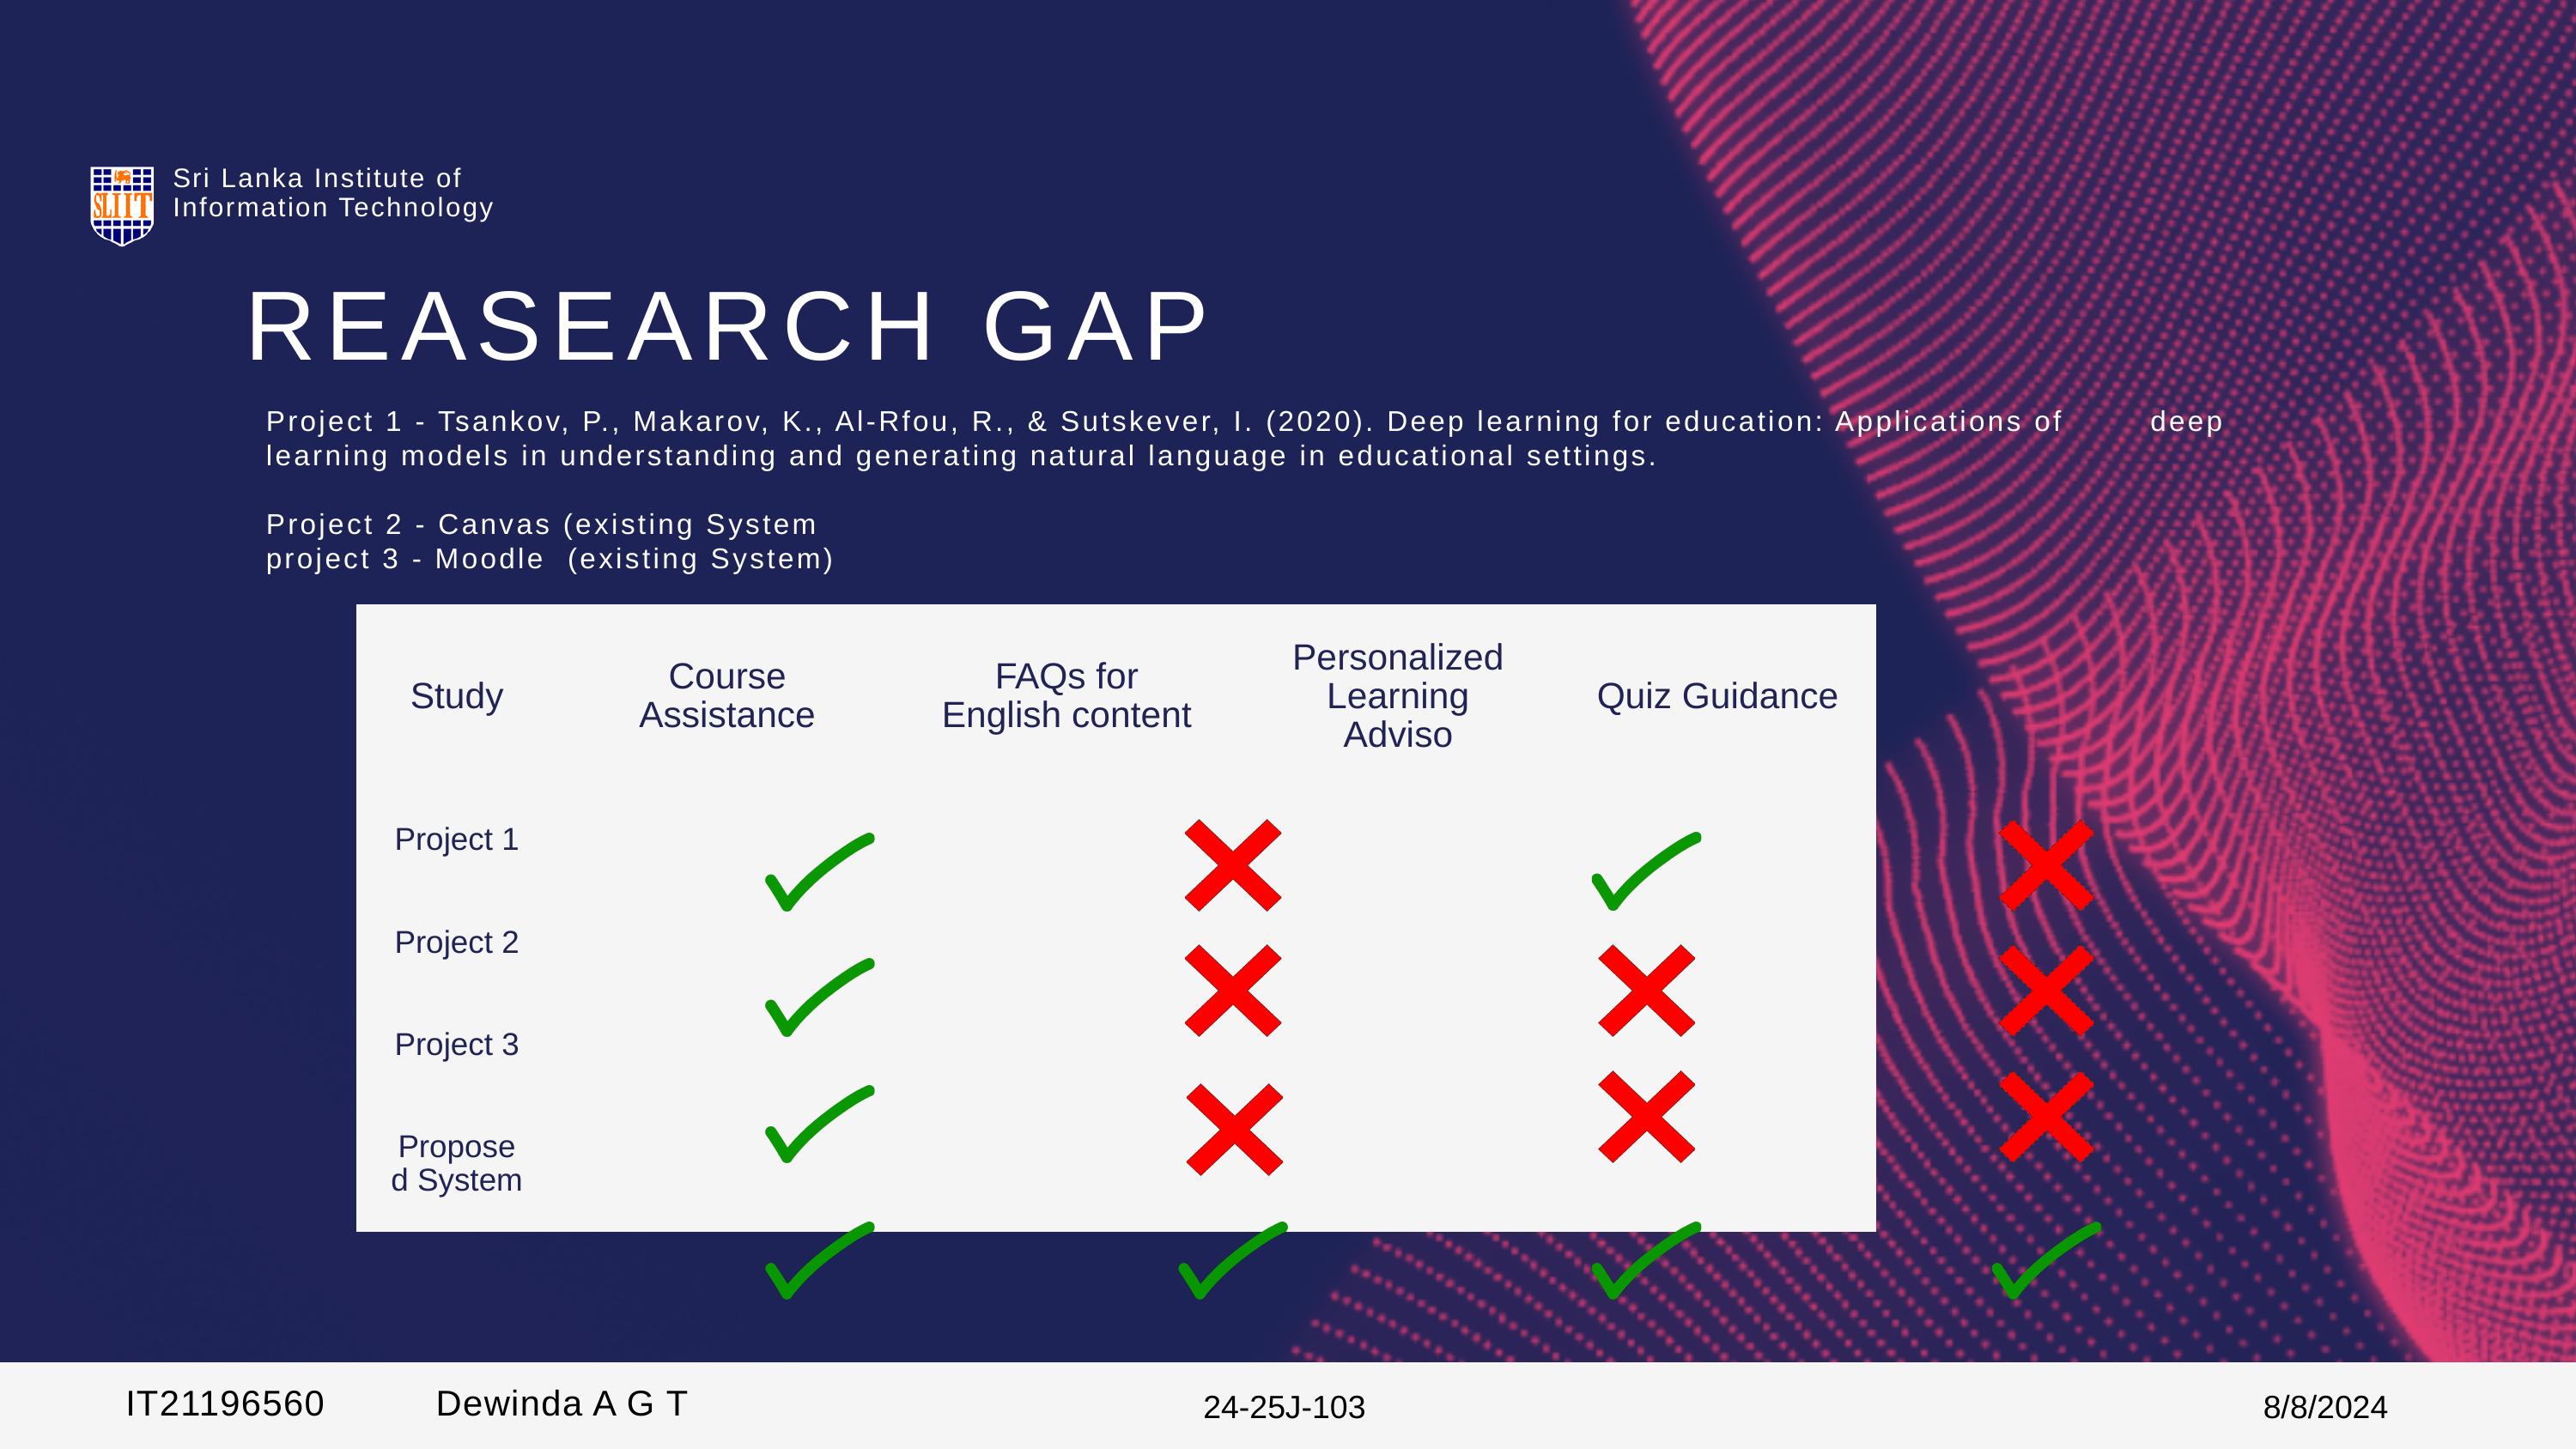

Sri Lanka Institute of Information Technology
REASEARCH GAP
Project 1 - Tsankov, P., Makarov, K., Al-Rfou, R., & Sutskever, I. (2020). Deep learning for education: Applications of        deep learning models in understanding and generating natural language in educational settings.

Project 2 - Canvas (existing System
project 3 - Moodle  (existing System)

| Study | Course Assistance | FAQs for English content | Personalized Learning Adviso | Quiz Guidance |
| --- | --- | --- | --- | --- |
| Project 1 |  |  |  |  |
| Project 2 |  |  |  |  |
| Project 3 |  |  |  |  |
| Proposed System |  |  |  |  |

24-25J-103
8/8/2024
IT21196560          Dewinda A G T